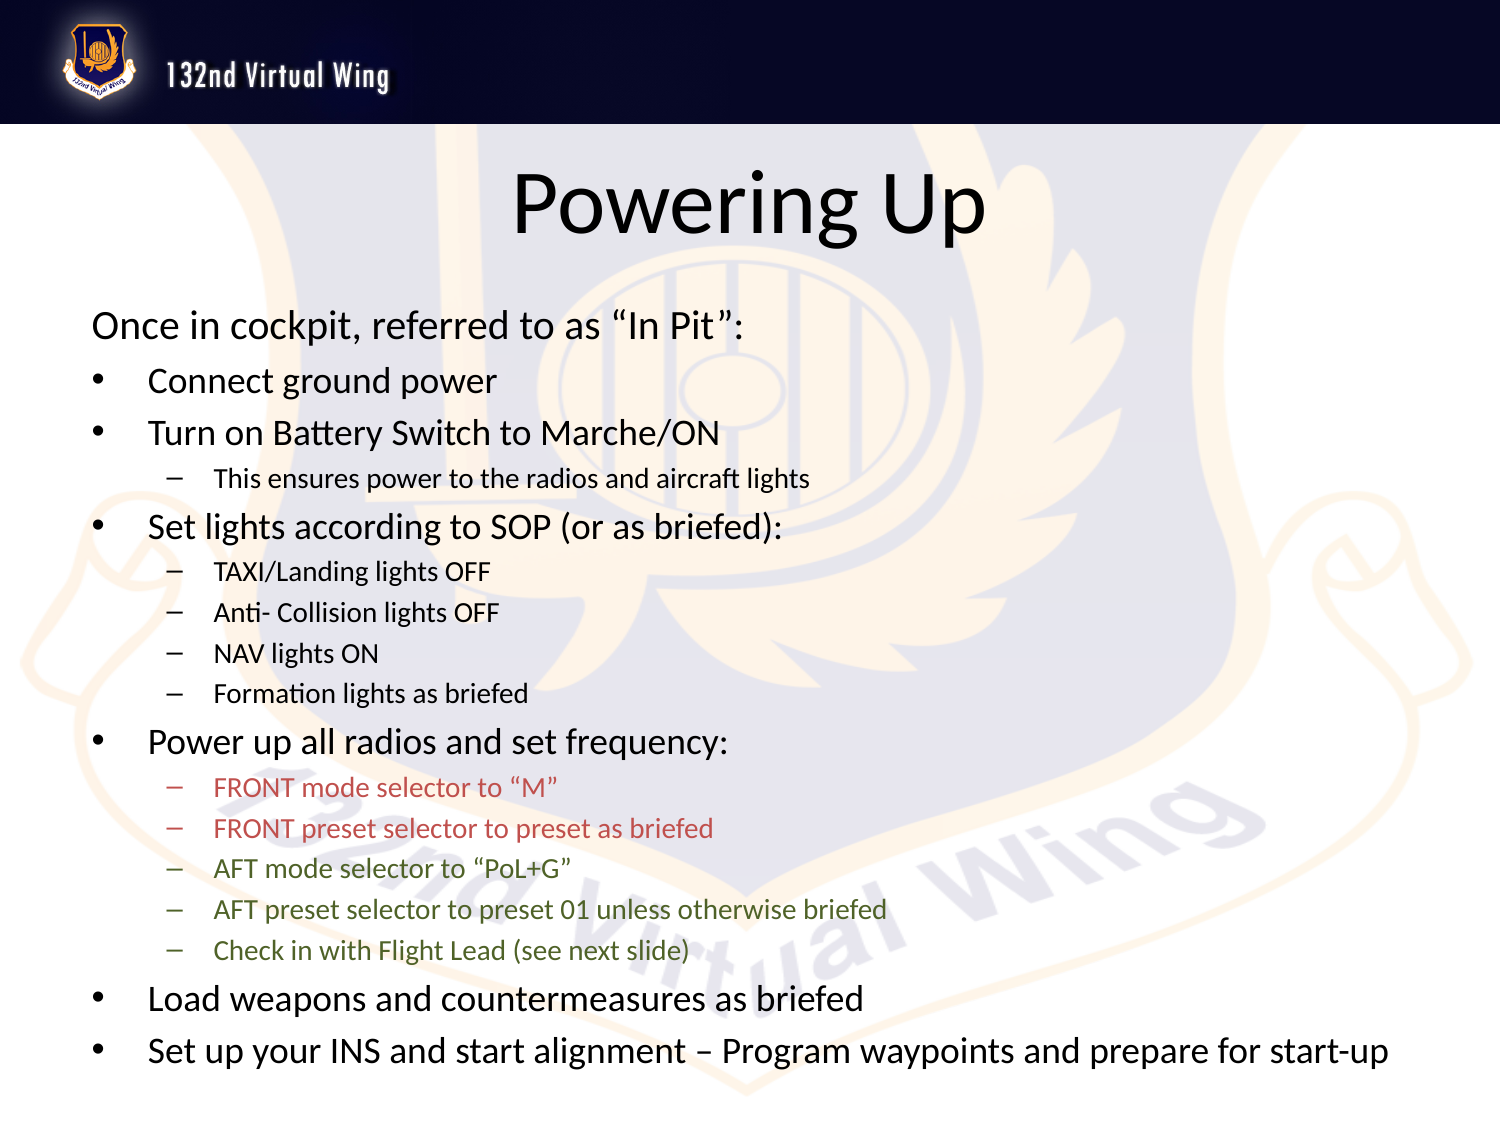

# Powering Up
Once in cockpit, referred to as “In Pit”:
Connect ground power
Turn on Battery Switch to Marche/ON
This ensures power to the radios and aircraft lights
Set lights according to SOP (or as briefed):
TAXI/Landing lights OFF
Anti- Collision lights OFF
NAV lights ON
Formation lights as briefed
Power up all radios and set frequency:
FRONT mode selector to “M”
FRONT preset selector to preset as briefed
AFT mode selector to “PoL+G”
AFT preset selector to preset 01 unless otherwise briefed
Check in with Flight Lead (see next slide)
Load weapons and countermeasures as briefed
Set up your INS and start alignment – Program waypoints and prepare for start-up